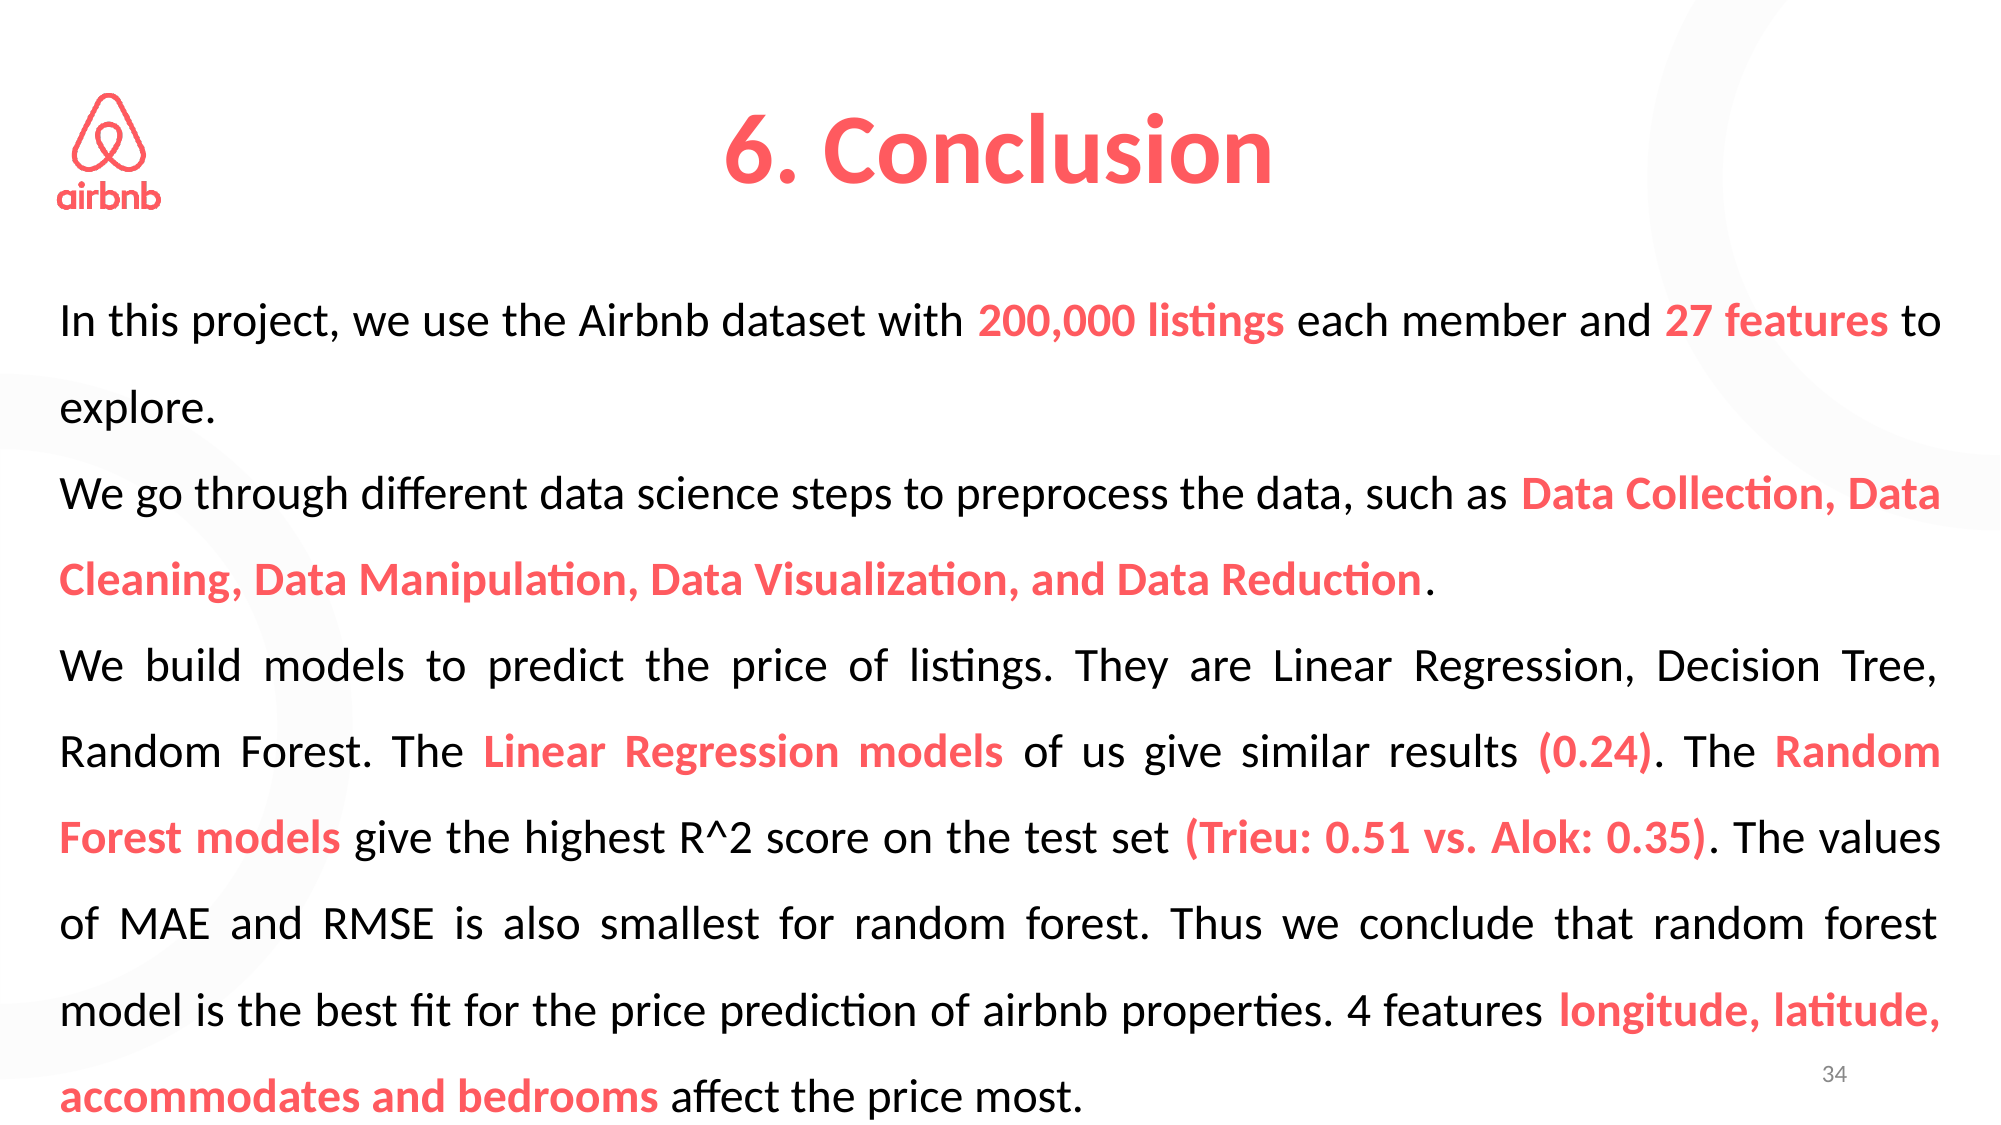

# 6. Conclusion
In this project, we use the Airbnb dataset with 200,000 listings each member and 27 features to explore.
We go through different data science steps to preprocess the data, such as Data Collection, Data Cleaning, Data Manipulation, Data Visualization, and Data Reduction.
We build models to predict the price of listings. They are Linear Regression, Decision Tree, Random Forest. The Linear Regression models of us give similar results (0.24). The Random Forest models give the highest R^2 score on the test set (Trieu: 0.51 vs. Alok: 0.35). The values of MAE and RMSE is also smallest for random forest. Thus we conclude that random forest model is the best fit for the price prediction of airbnb properties. 4 features longitude, latitude, accommodates and bedrooms affect the price most.
34